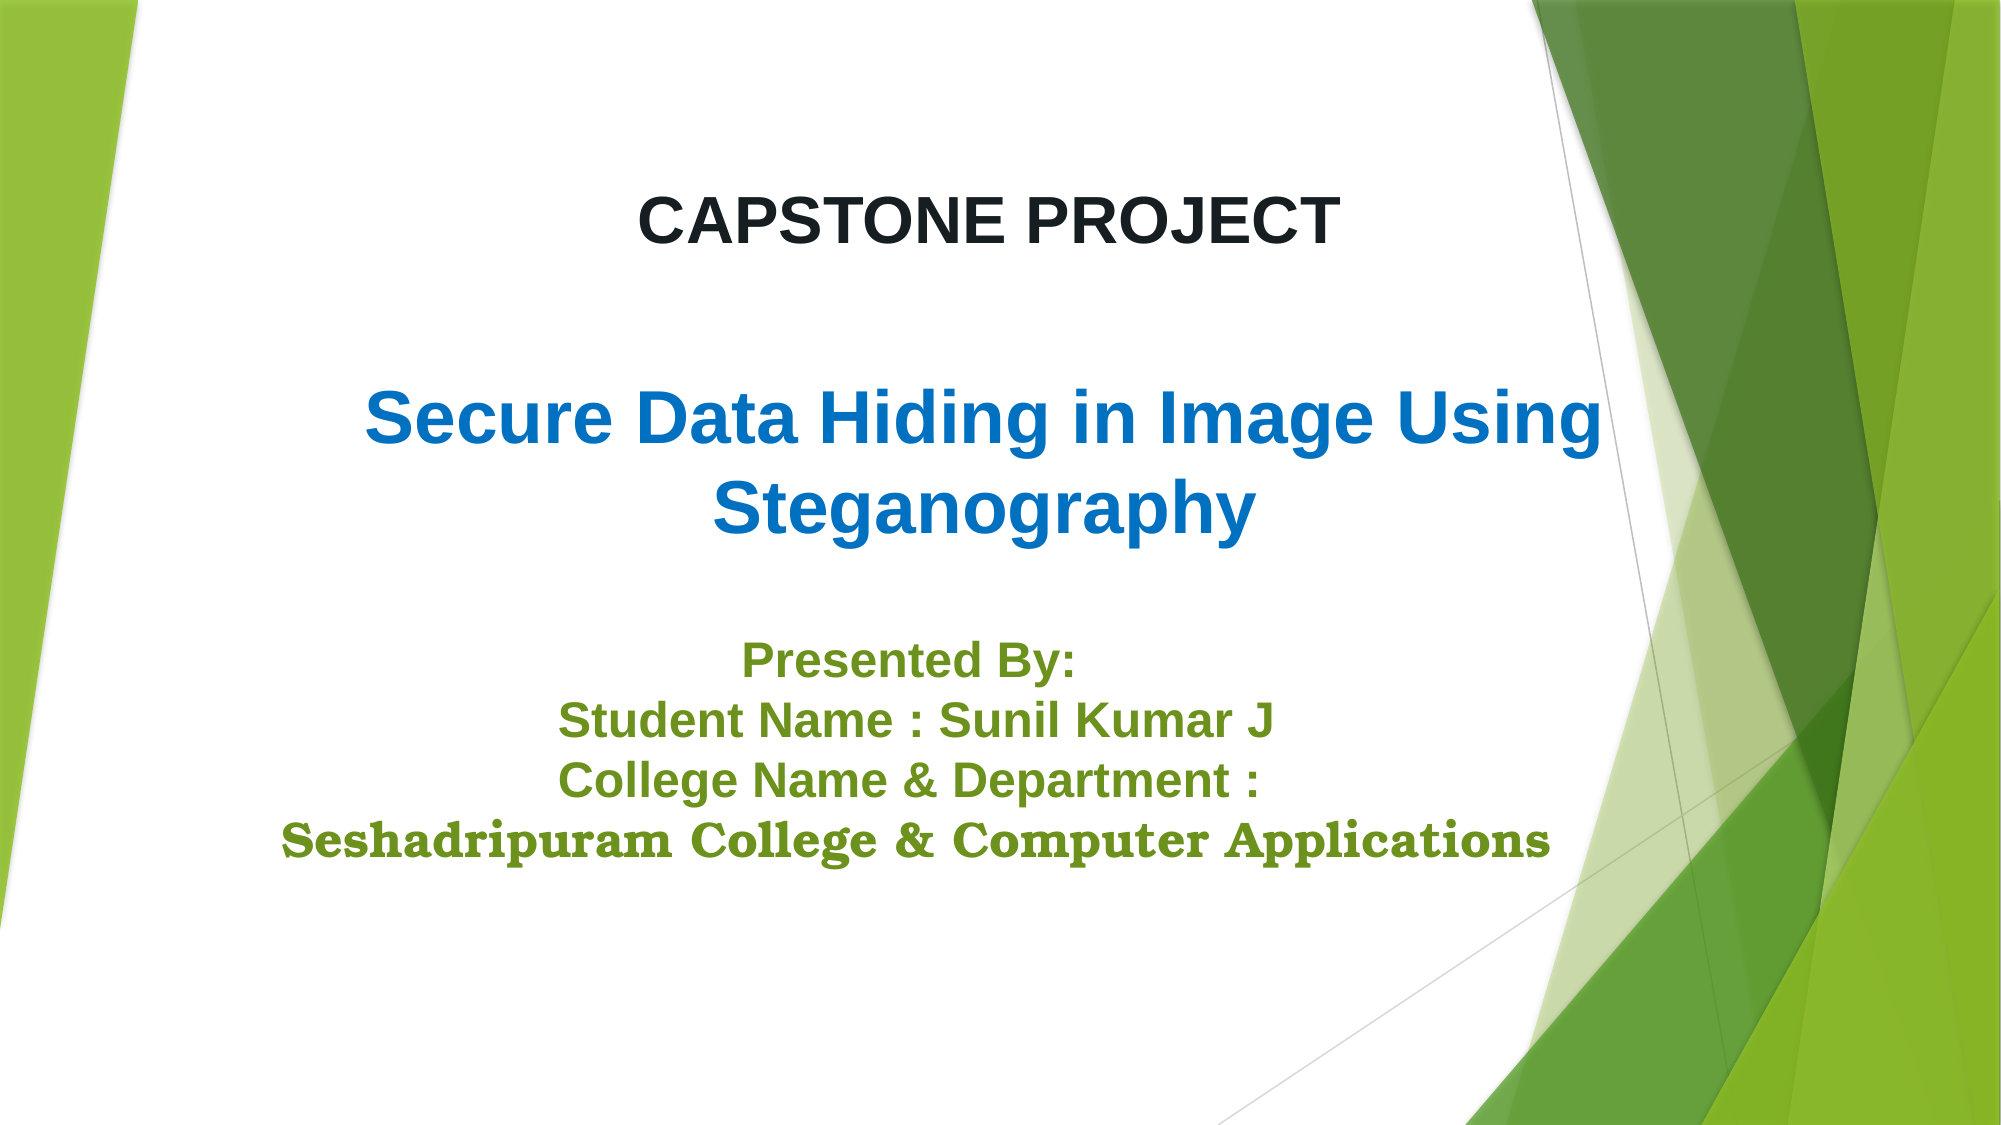

CAPSTONE PROJECT
# Secure Data Hiding in Image Using Steganography
Presented By:
Student Name : Sunil Kumar J
College Name & Department :
Seshadripuram College & Computer Applications